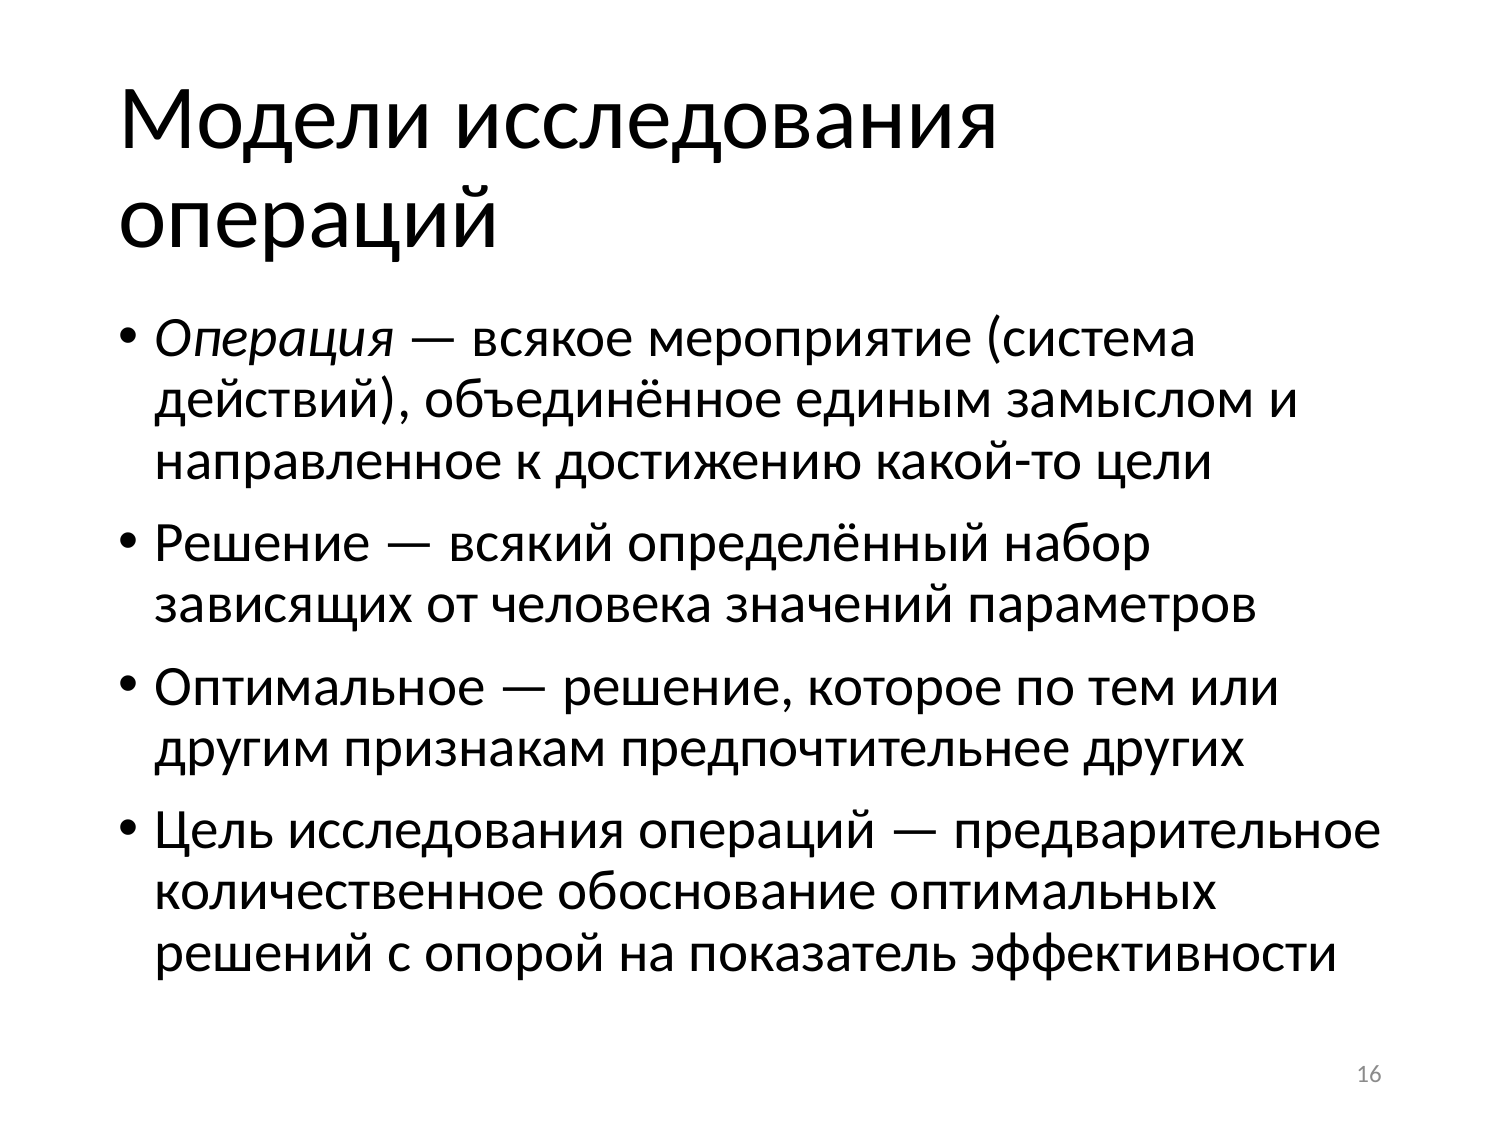

# Модели исследования операций
Операция — всякое мероприятие (система действий), объединённое единым замыслом и направленное к достижению какой-то цели
Решение — всякий определённый набор зависящих от человека значений параметров
Оптимальное — решение, которое по тем или другим признакам предпочтительнее других
Цель исследования операций — предварительное количественное обоснование оптимальных решений с опорой на показатель эффективности
16